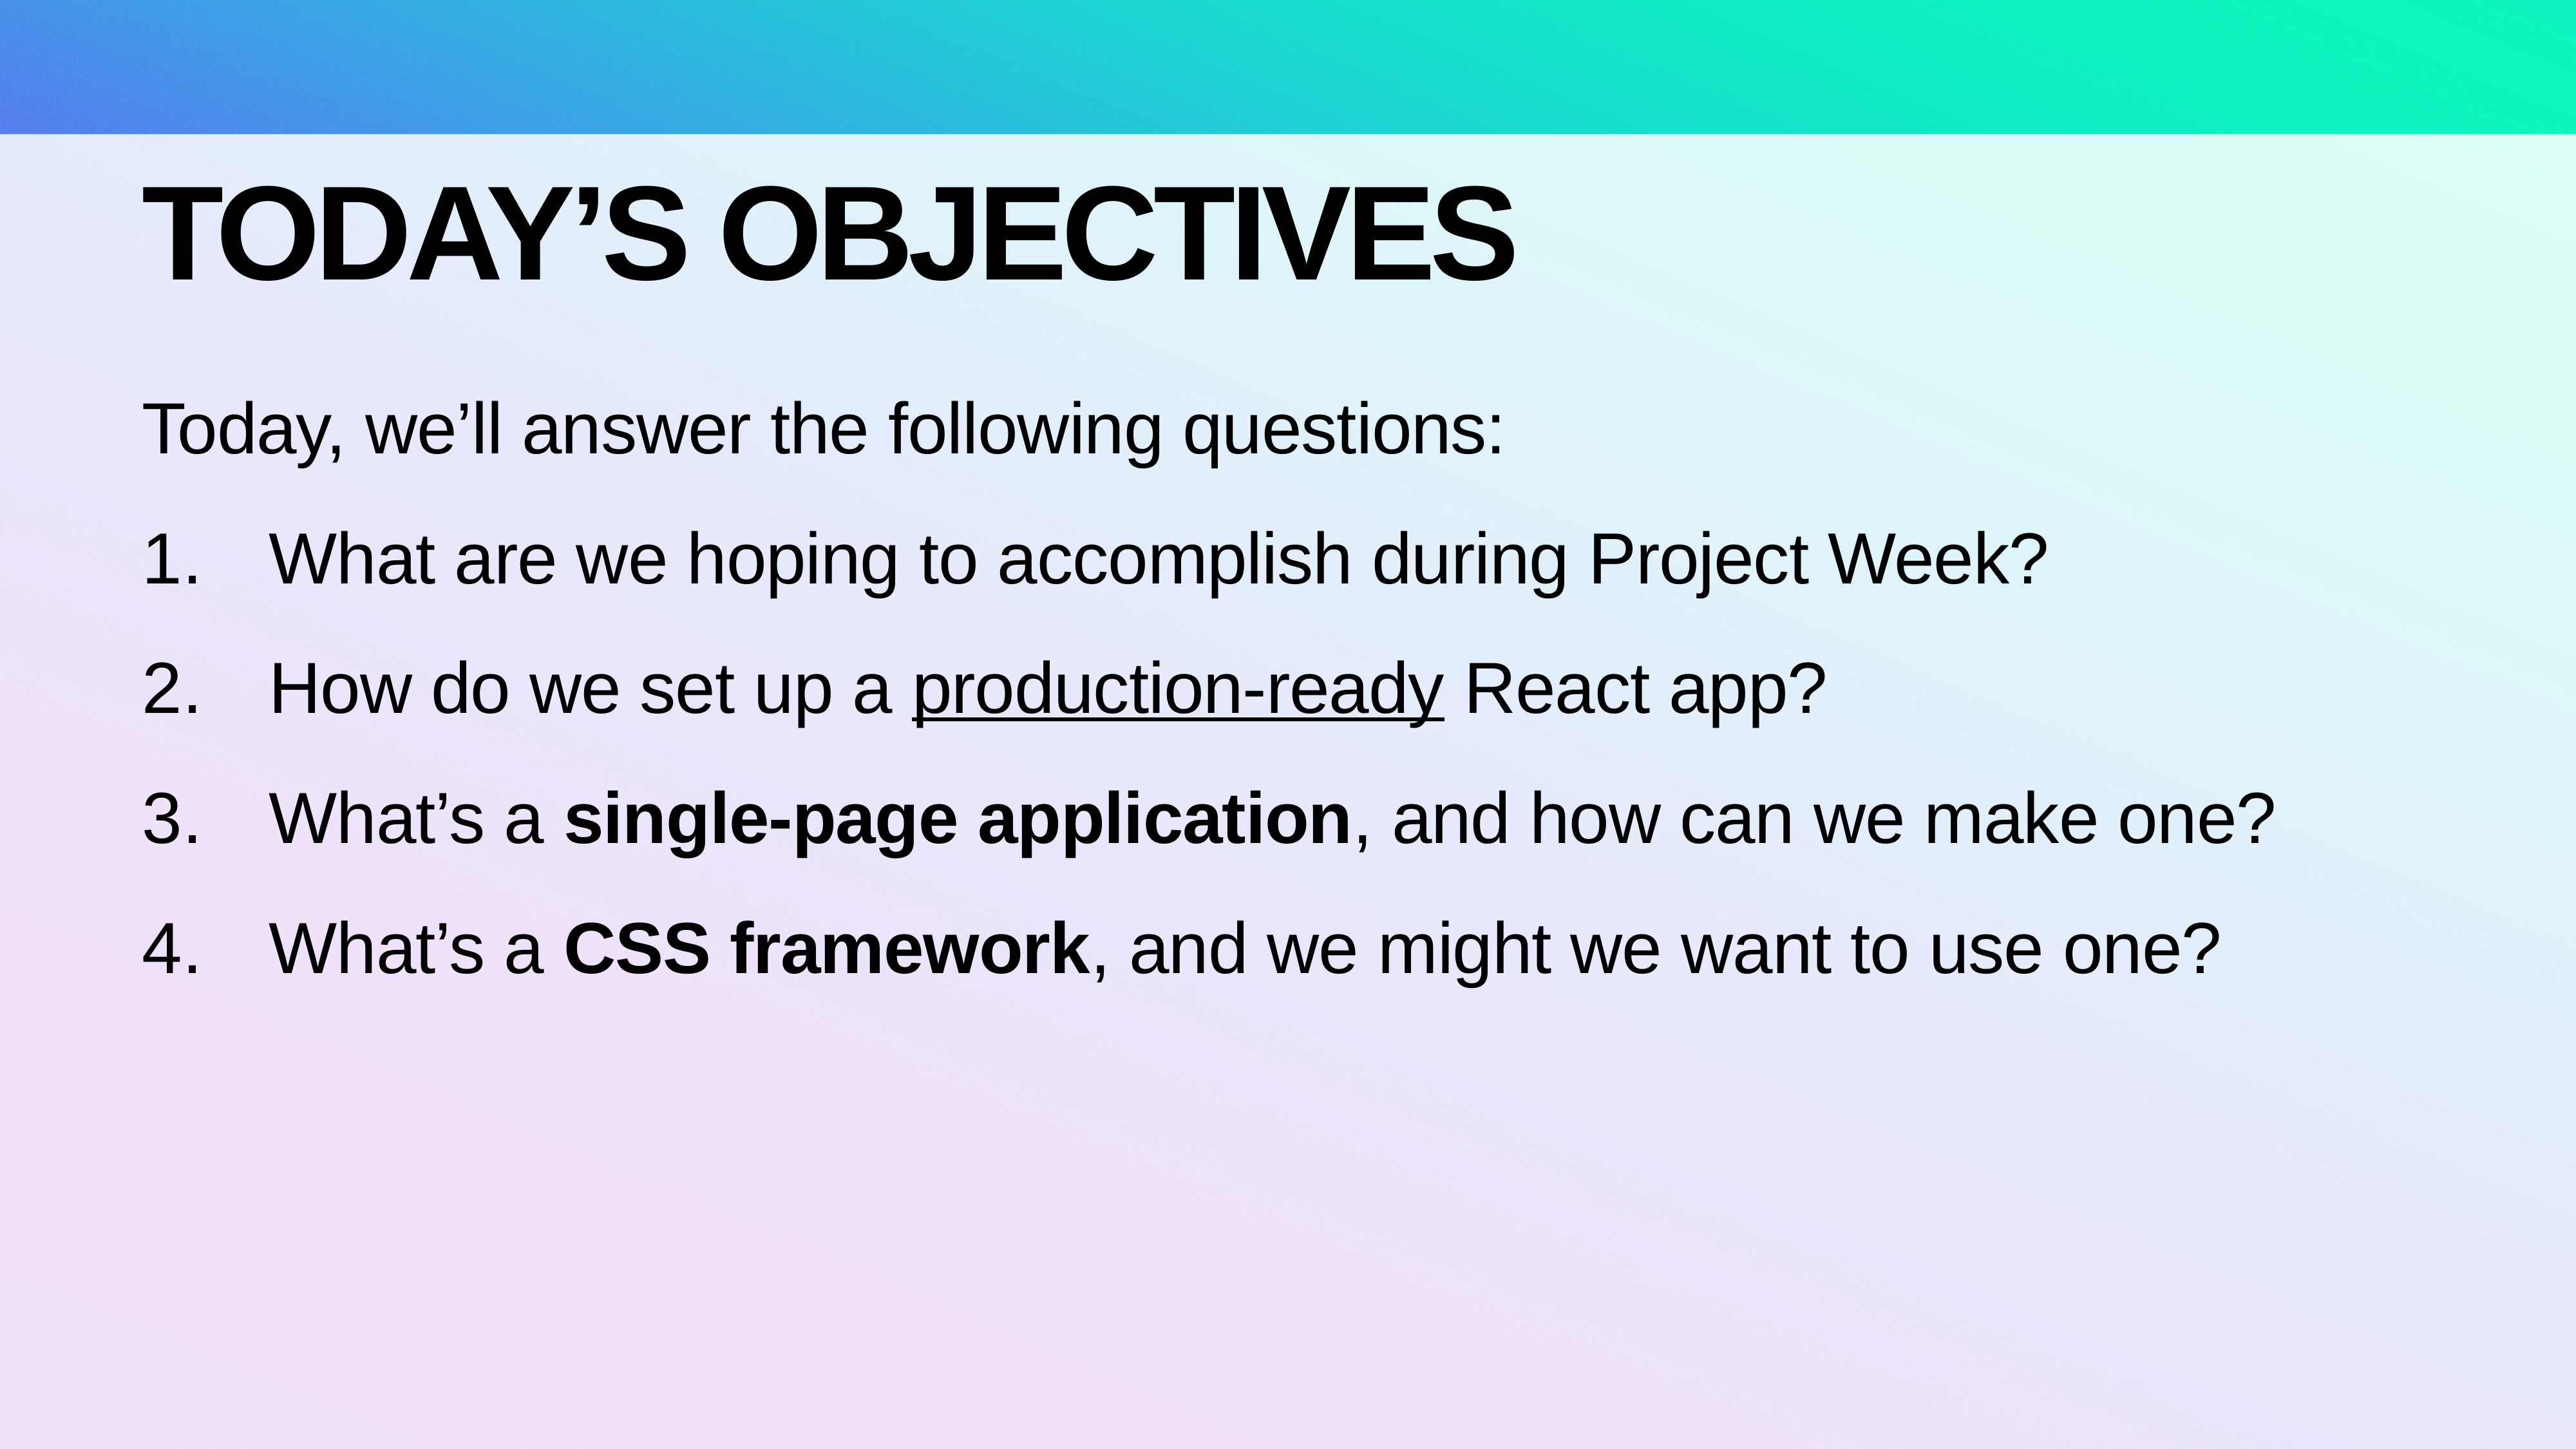

# Today’s Objectives
Today, we’ll answer the following questions:
What are we hoping to accomplish during Project Week?
How do we set up a production-ready React app?
What’s a single-page application, and how can we make one?
What’s a CSS framework, and we might we want to use one?